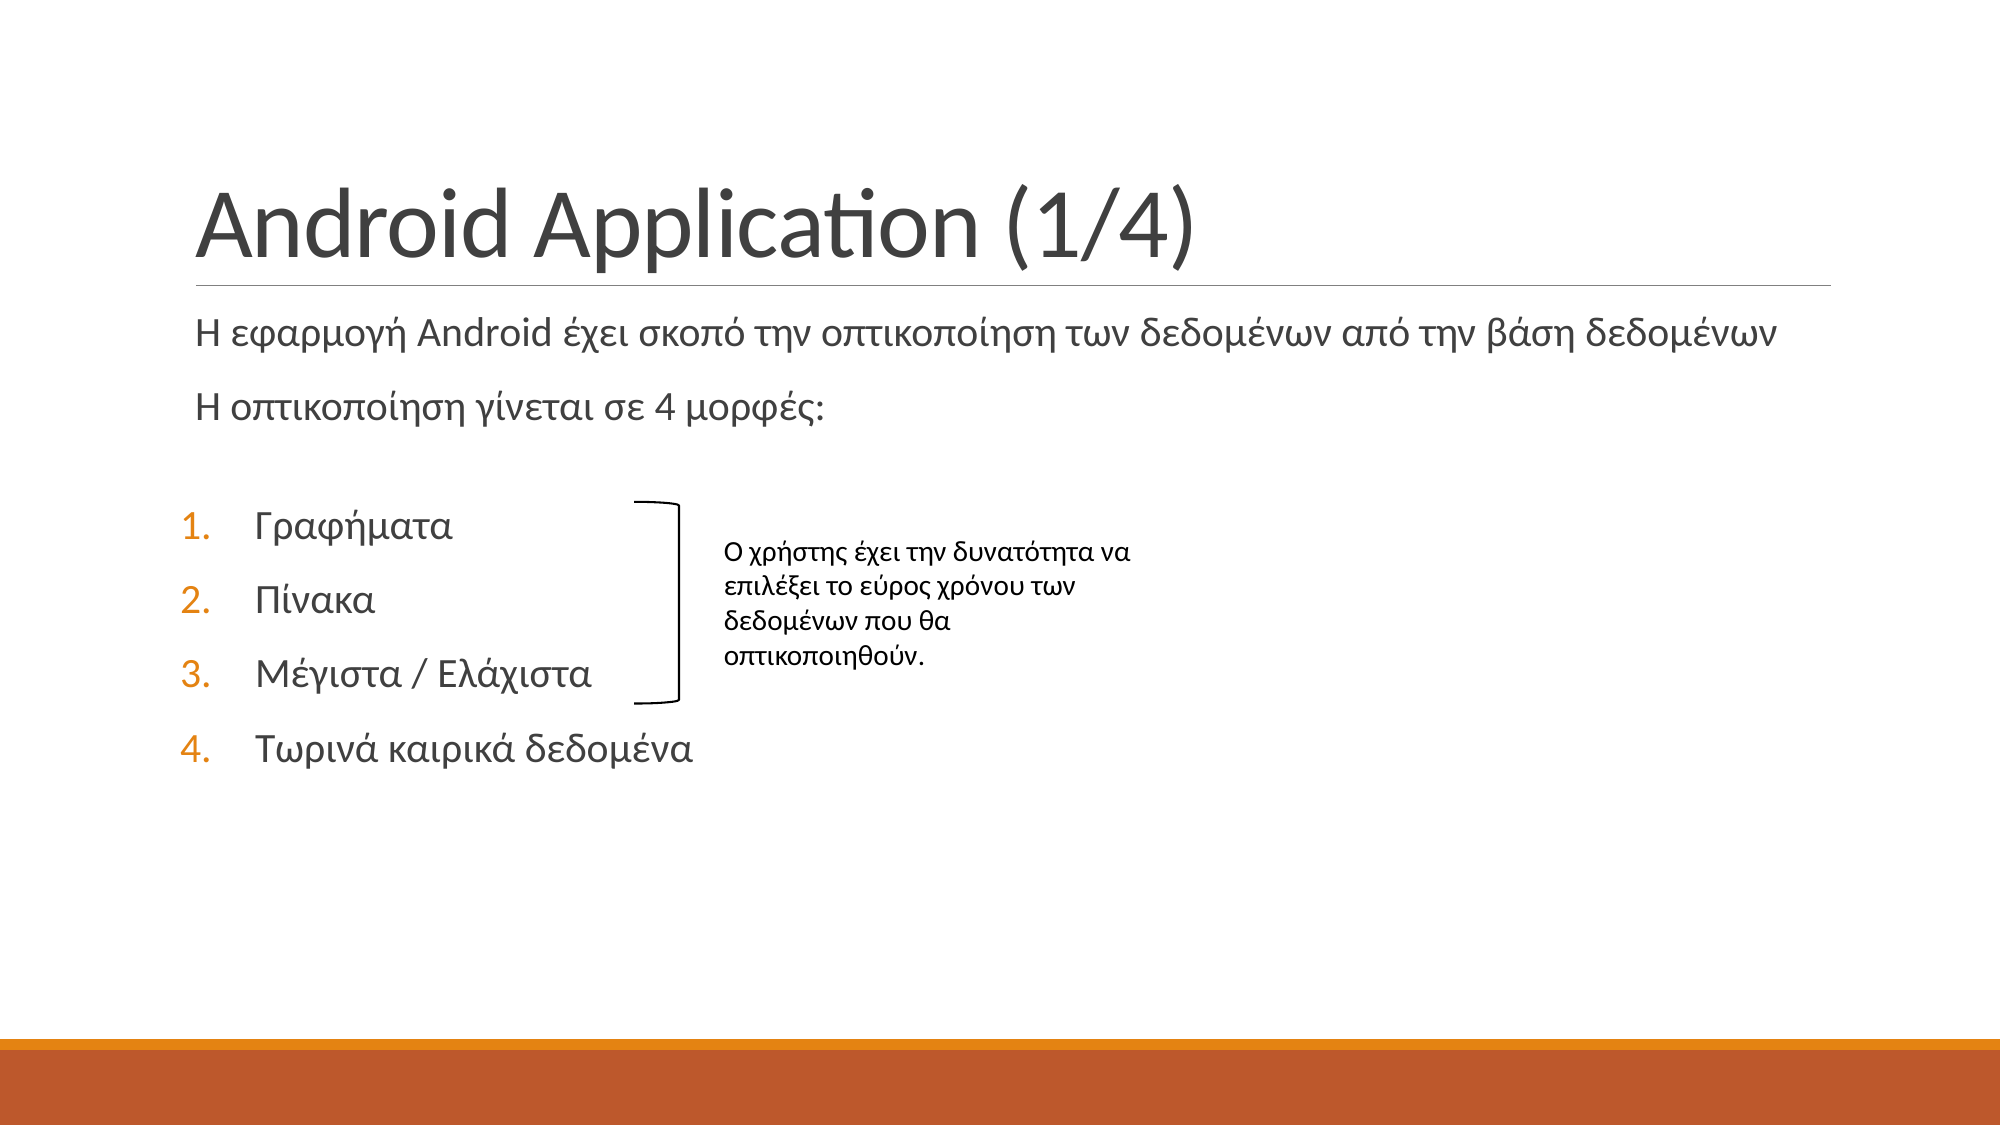

# Android Application (1/4)
Η εφαρμογή Android έχει σκοπό την οπτικοποίηση των δεδομένων από την βάση δεδομένων
Η οπτικοποίηση γίνεται σε 4 μορφές:
Γραφήματα
Πίνακα
Μέγιστα / Ελάχιστα
Τωρινά καιρικά δεδομένα

Ο χρήστης έχει την δυνατότητα να επιλέξει το εύρος χρόνου των δεδομένων που θα οπτικοποιηθούν.